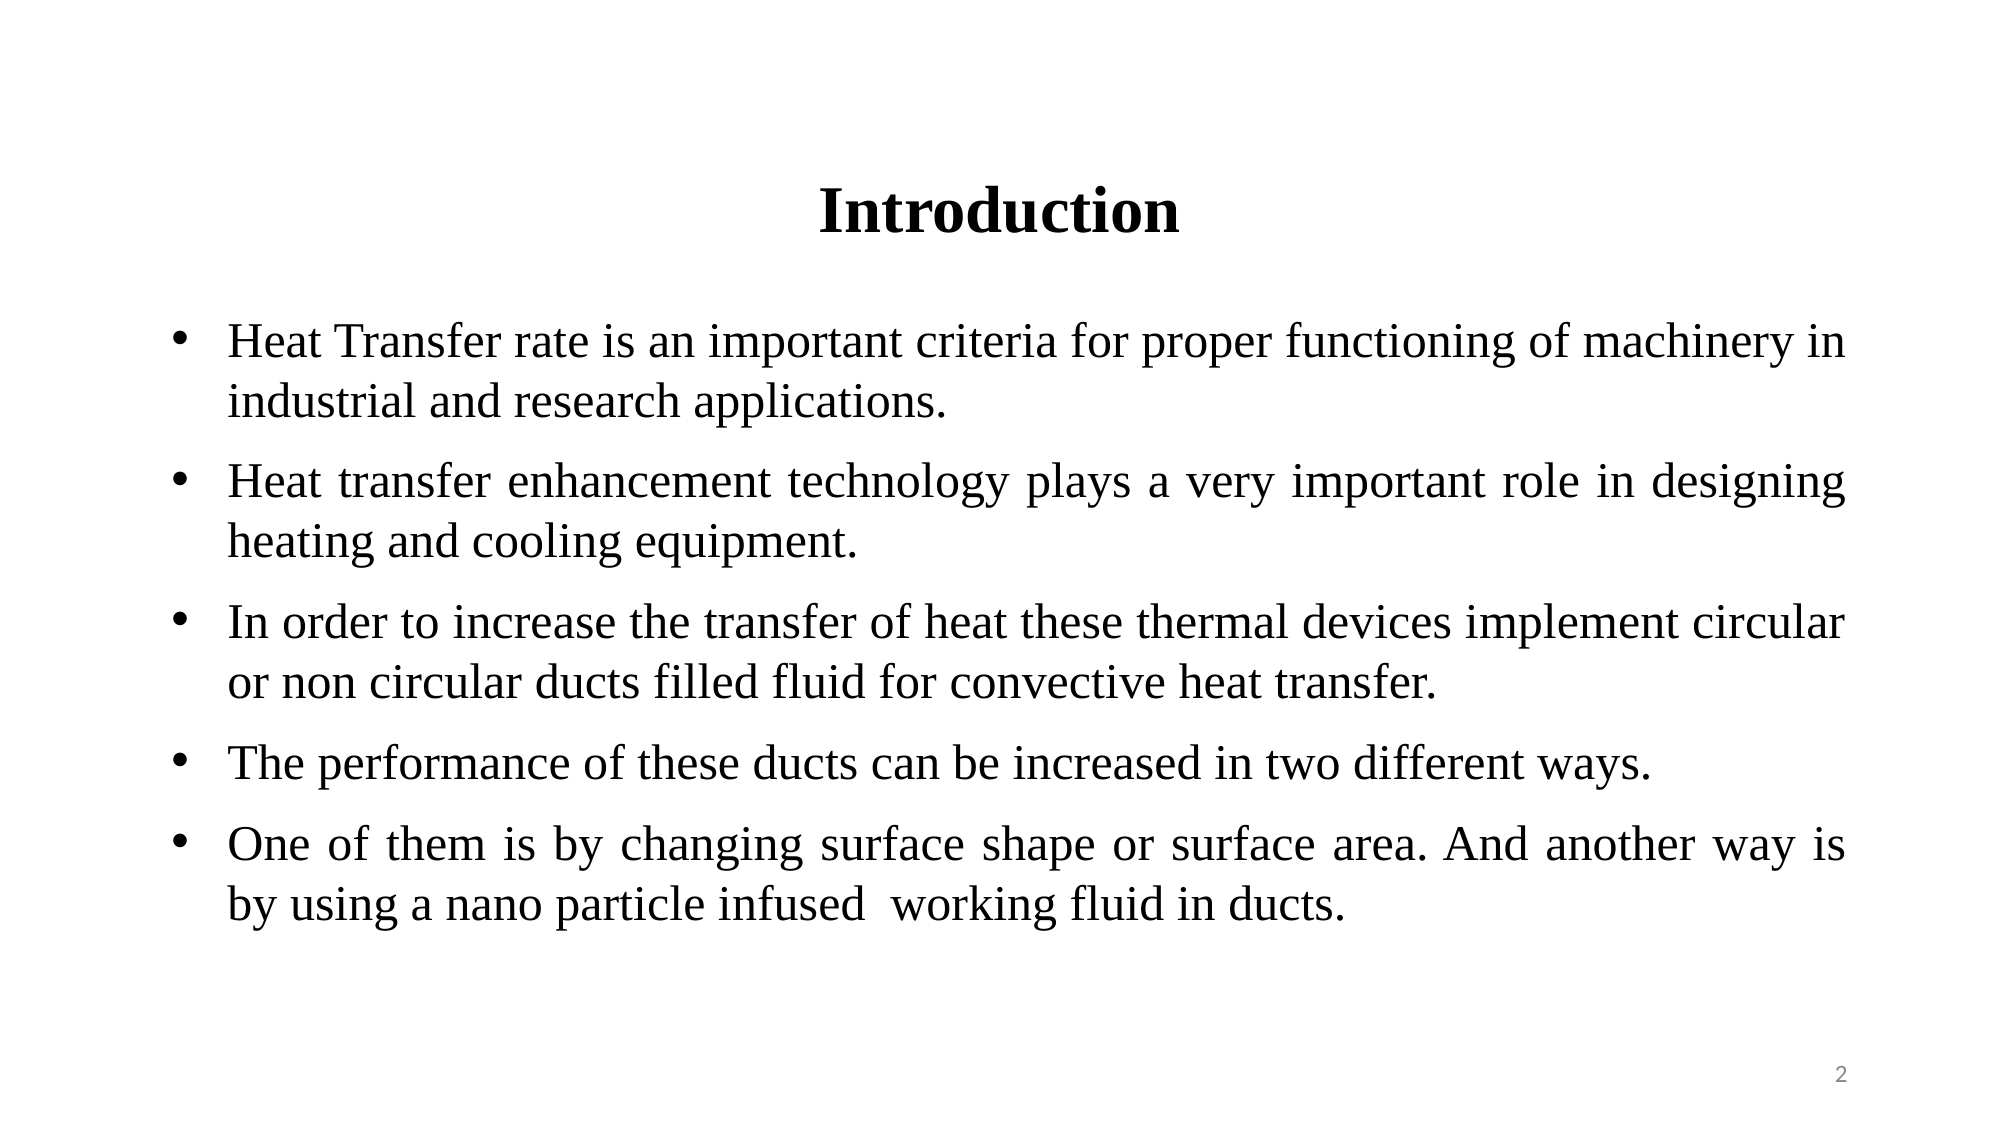

# Introduction
Heat Transfer rate is an important criteria for proper functioning of machinery in industrial and research applications.
Heat transfer enhancement technology plays a very important role in designing heating and cooling equipment.
In order to increase the transfer of heat these thermal devices implement circular or non circular ducts filled fluid for convective heat transfer.
The performance of these ducts can be increased in two different ways.
One of them is by changing surface shape or surface area. And another way is by using a nano particle infused  working fluid in ducts.

2